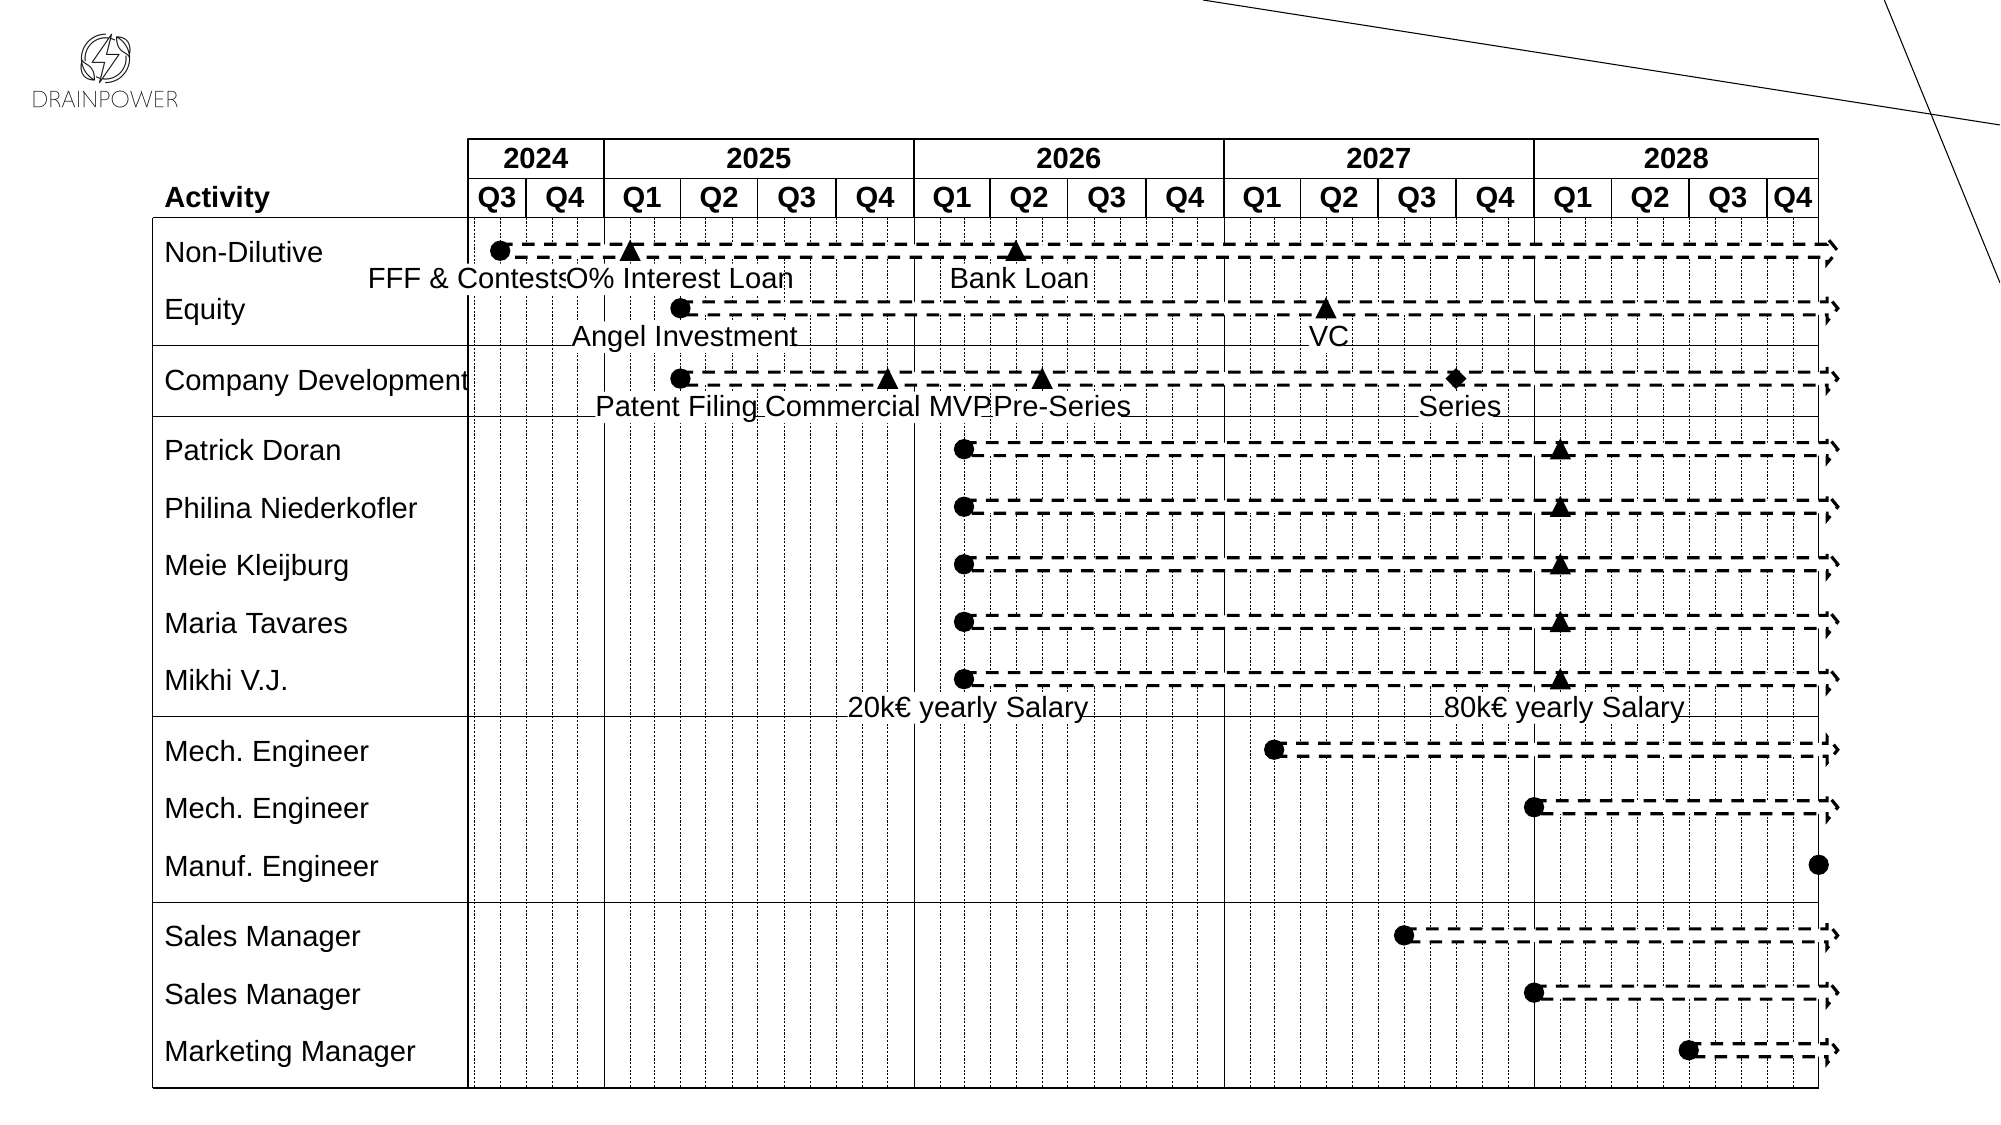

2024
2025
2026
2027
2028
Q3
Q4
Q1
Q2
Q3
Q4
Q1
Q2
Q3
Q4
Q1
Q2
Q3
Q4
Q1
Q2
Q3
Q4
Activity
Non-Dilutive

FFF & Contests
O% Interest Loan
Bank Loan
Equity

Angel Investment
VC
Company Development

Patent Filing
Commercial MVP
Pre-Series
Series
Patrick Doran

Philina Niederkofler

Meie Kleijburg

Maria Tavares

Mikhi V.J.

20k€ yearly Salary
80k€ yearly Salary
Mech. Engineer

Mech. Engineer

Manuf. Engineer

Sales Manager

Sales Manager

Marketing Manager